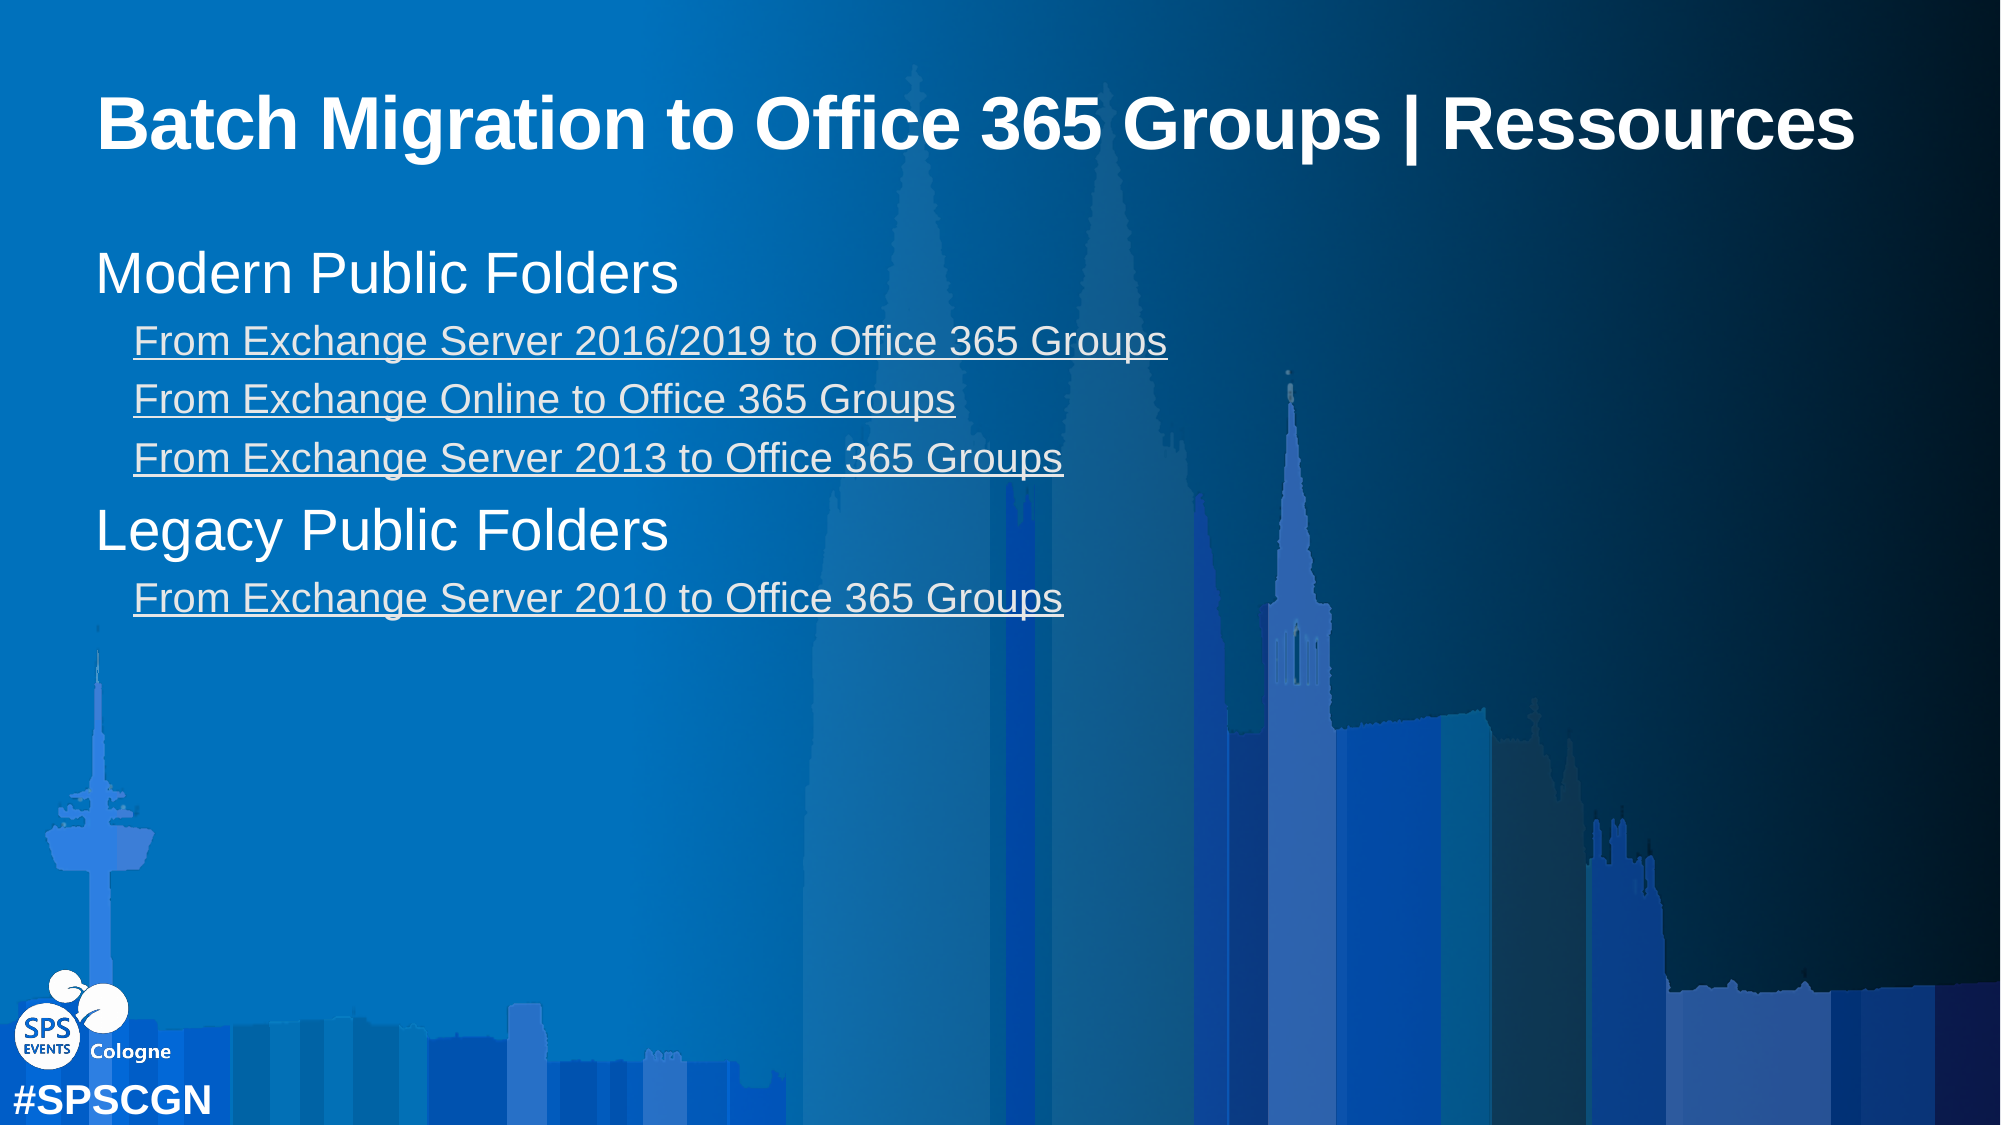

# Batch Migration to Office 365 Groups | Ressources
Modern Public Folders
From Exchange Server 2016/2019 to Office 365 Groups
From Exchange Online to Office 365 Groups
From Exchange Server 2013 to Office 365 Groups
Legacy Public Folders
From Exchange Server 2010 to Office 365 Groups